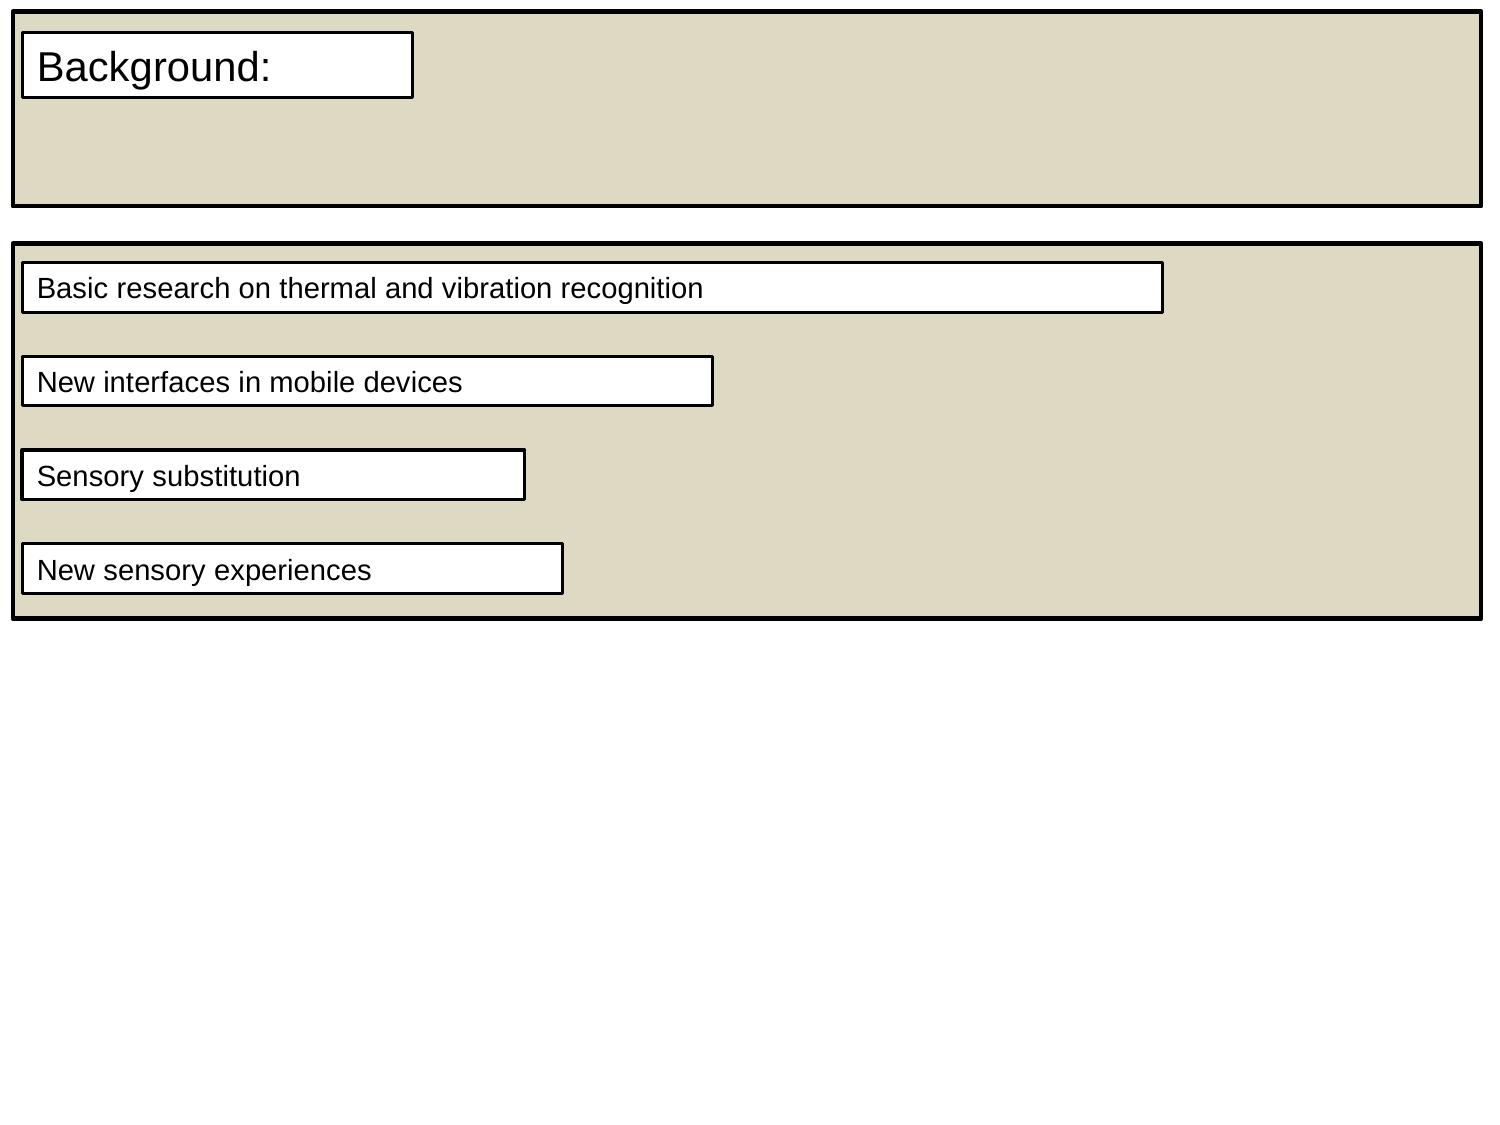

Background:

Basic research on thermal and vibration recognition
New interfaces in mobile devices
Sensory substitution
New sensory experiences